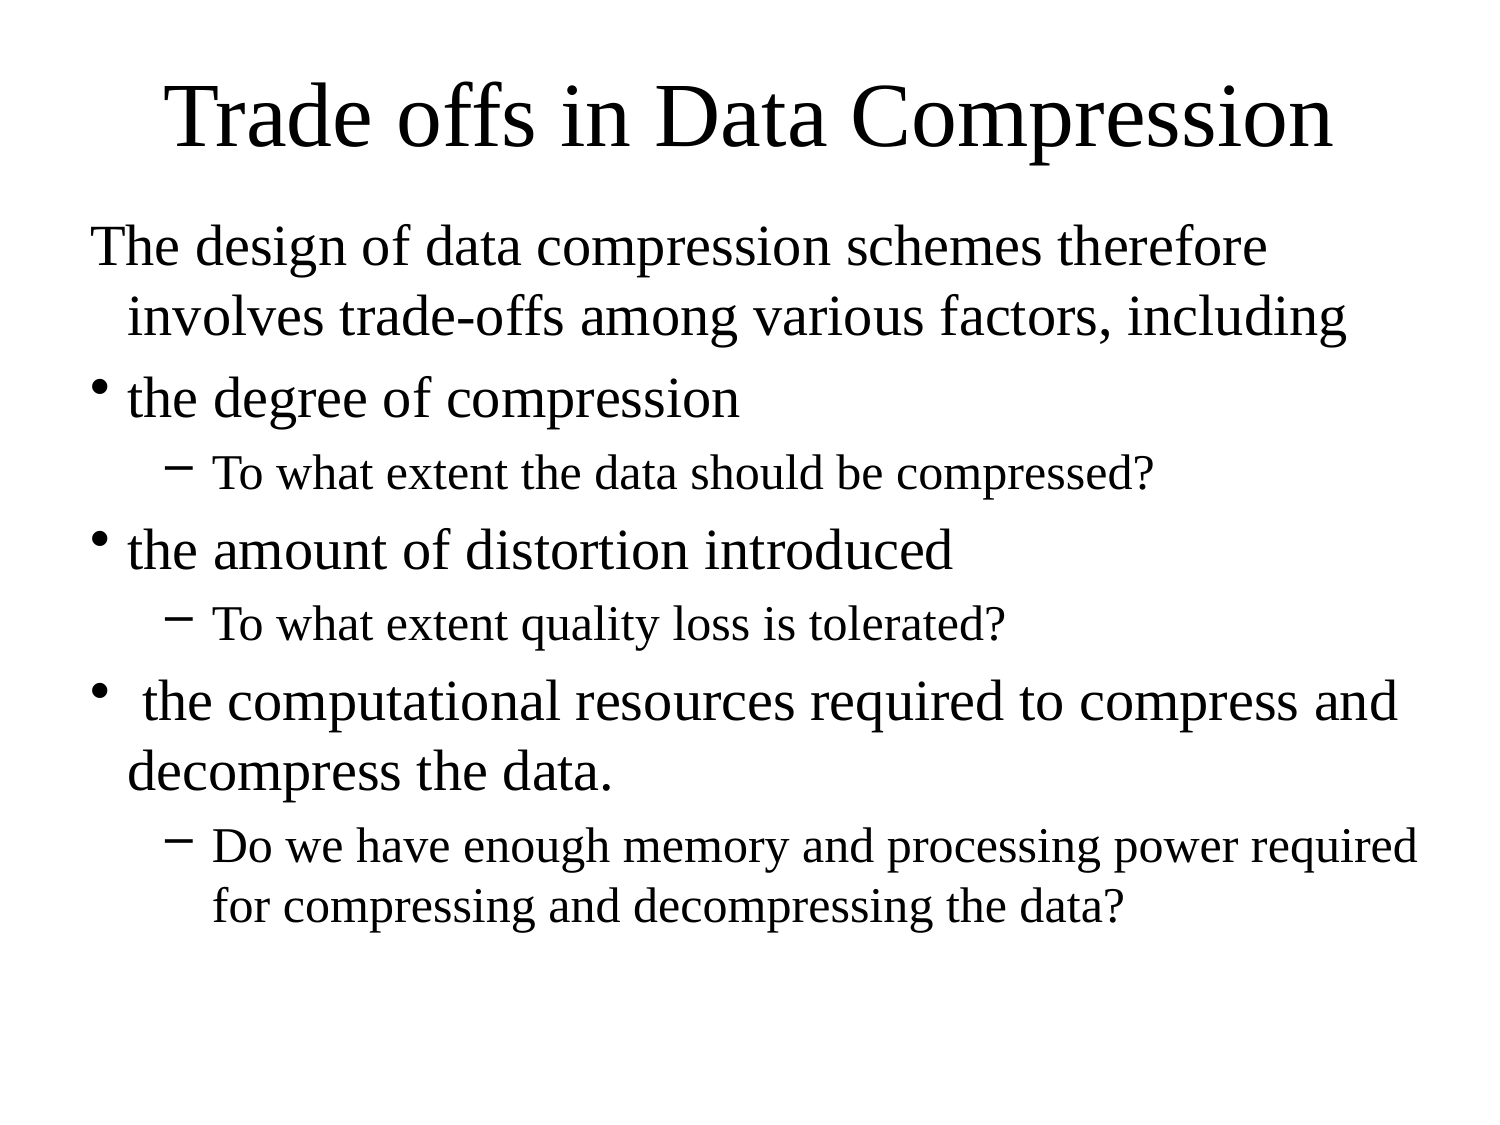

# Trade offs in Data Compression
The design of data compression schemes therefore involves trade-offs among various factors, including
the degree of compression
To what extent the data should be compressed?
the amount of distortion introduced
To what extent quality loss is tolerated?
 the computational resources required to compress and decompress the data.
Do we have enough memory and processing power required for compressing and decompressing the data?

48